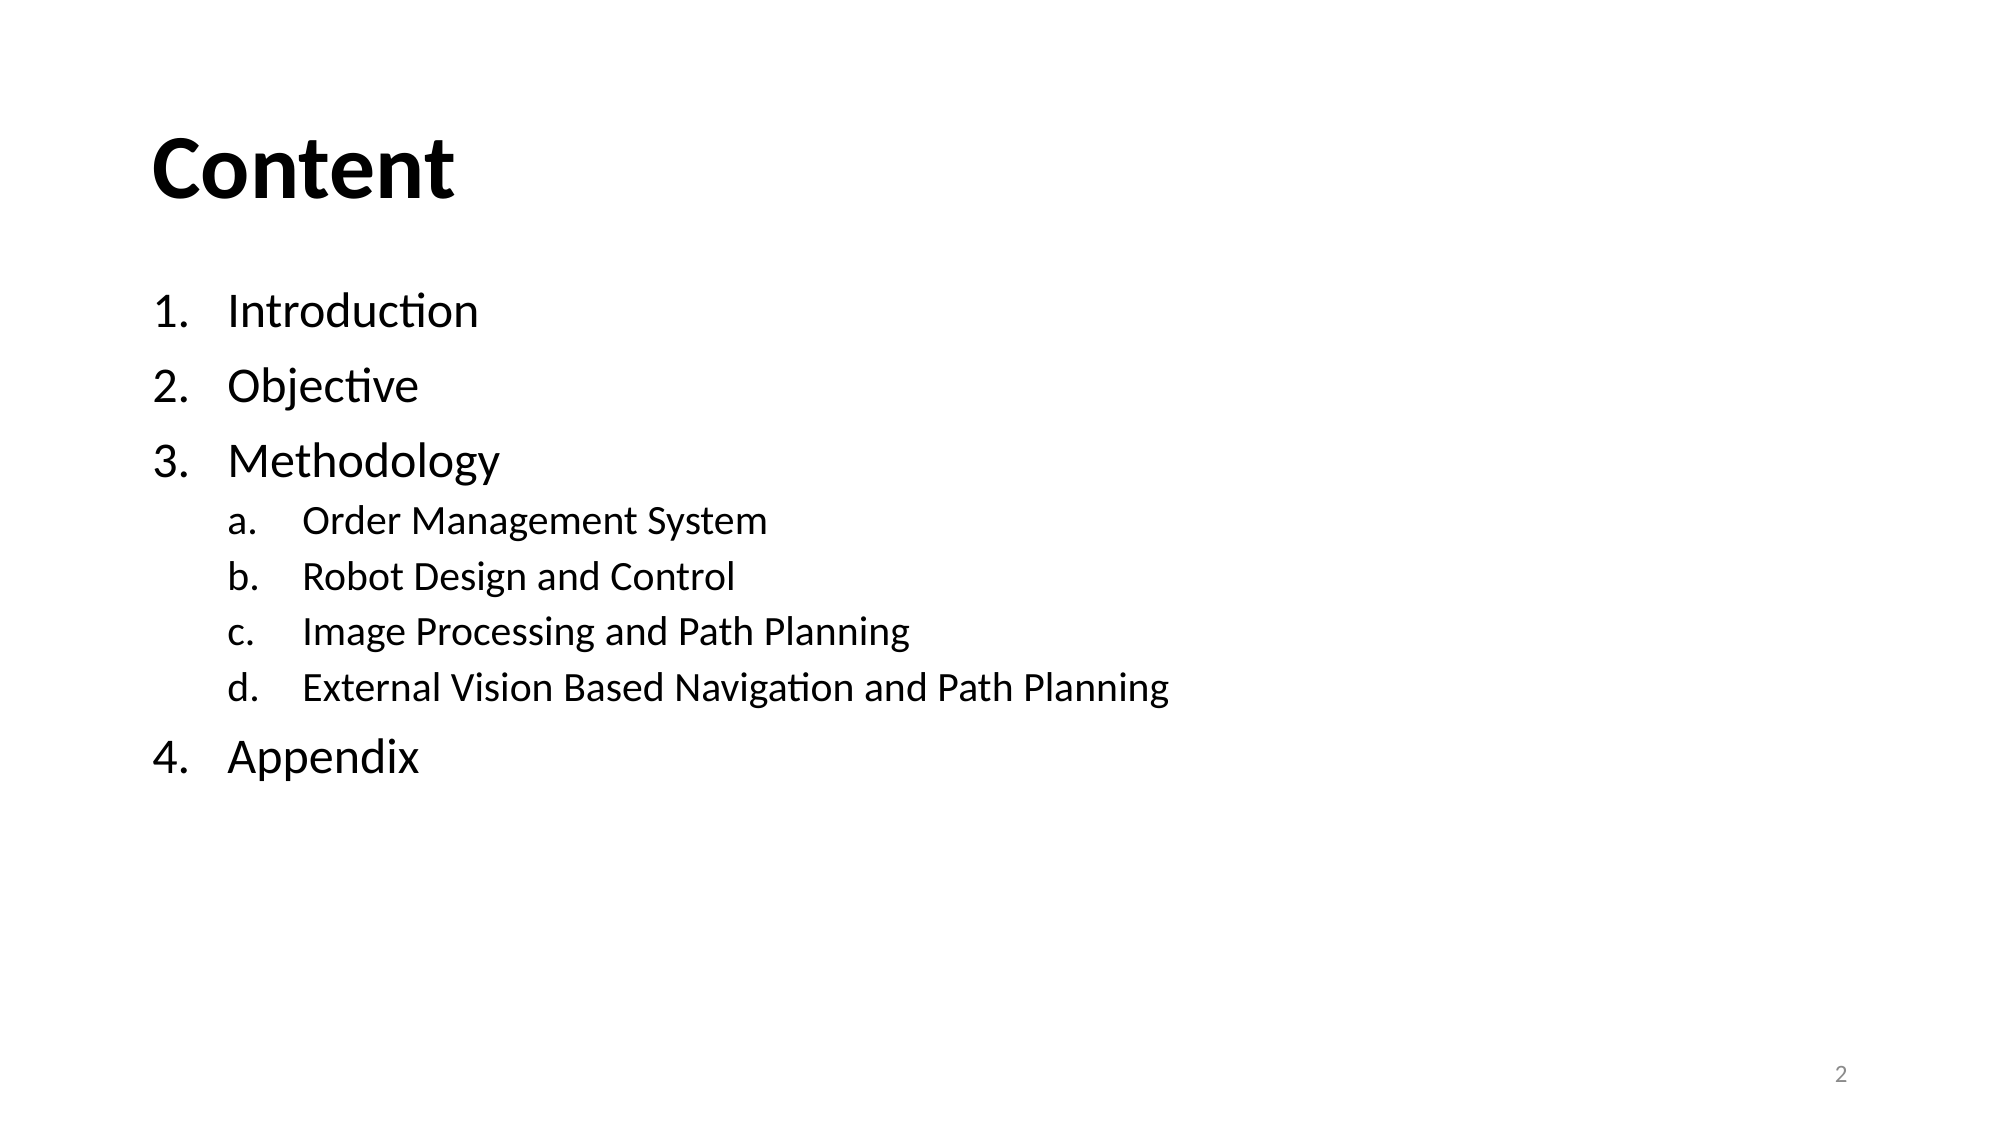

# Content
Introduction
Objective
Methodology
Order Management System
Robot Design and Control
Image Processing and Path Planning
External Vision Based Navigation and Path Planning
Appendix

2